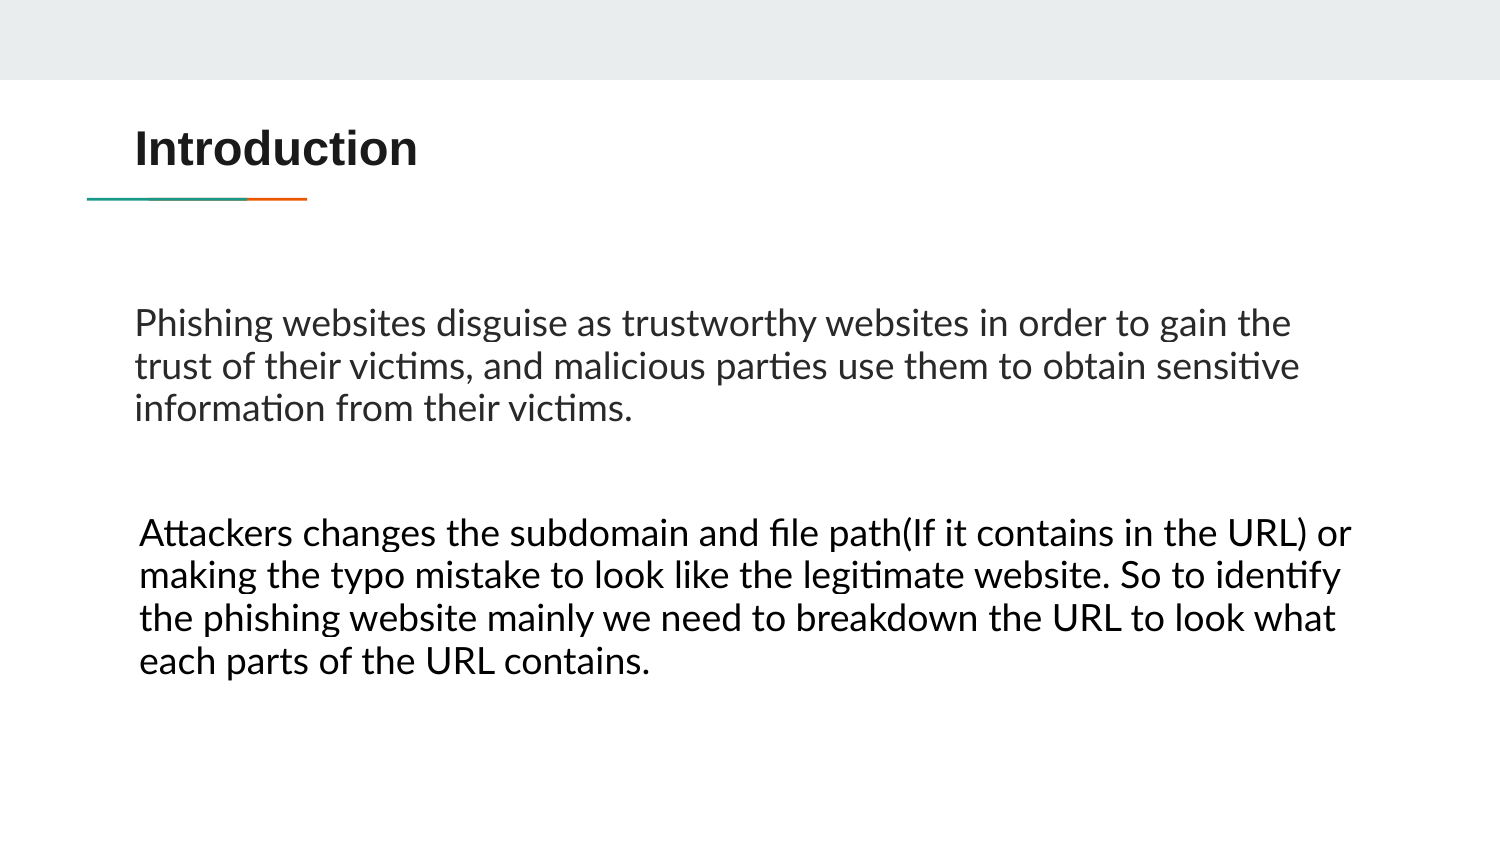

# Introduction
Phishing websites disguise as trustworthy websites in order to gain the trust of their victims, and malicious parties use them to obtain sensitive information from their victims.

Attackers changes the subdomain and file path(If it contains in the URL) or making the typo mistake to look like the legitimate website. So to identify the phishing website mainly we need to breakdown the URL to look what each parts of the URL contains.